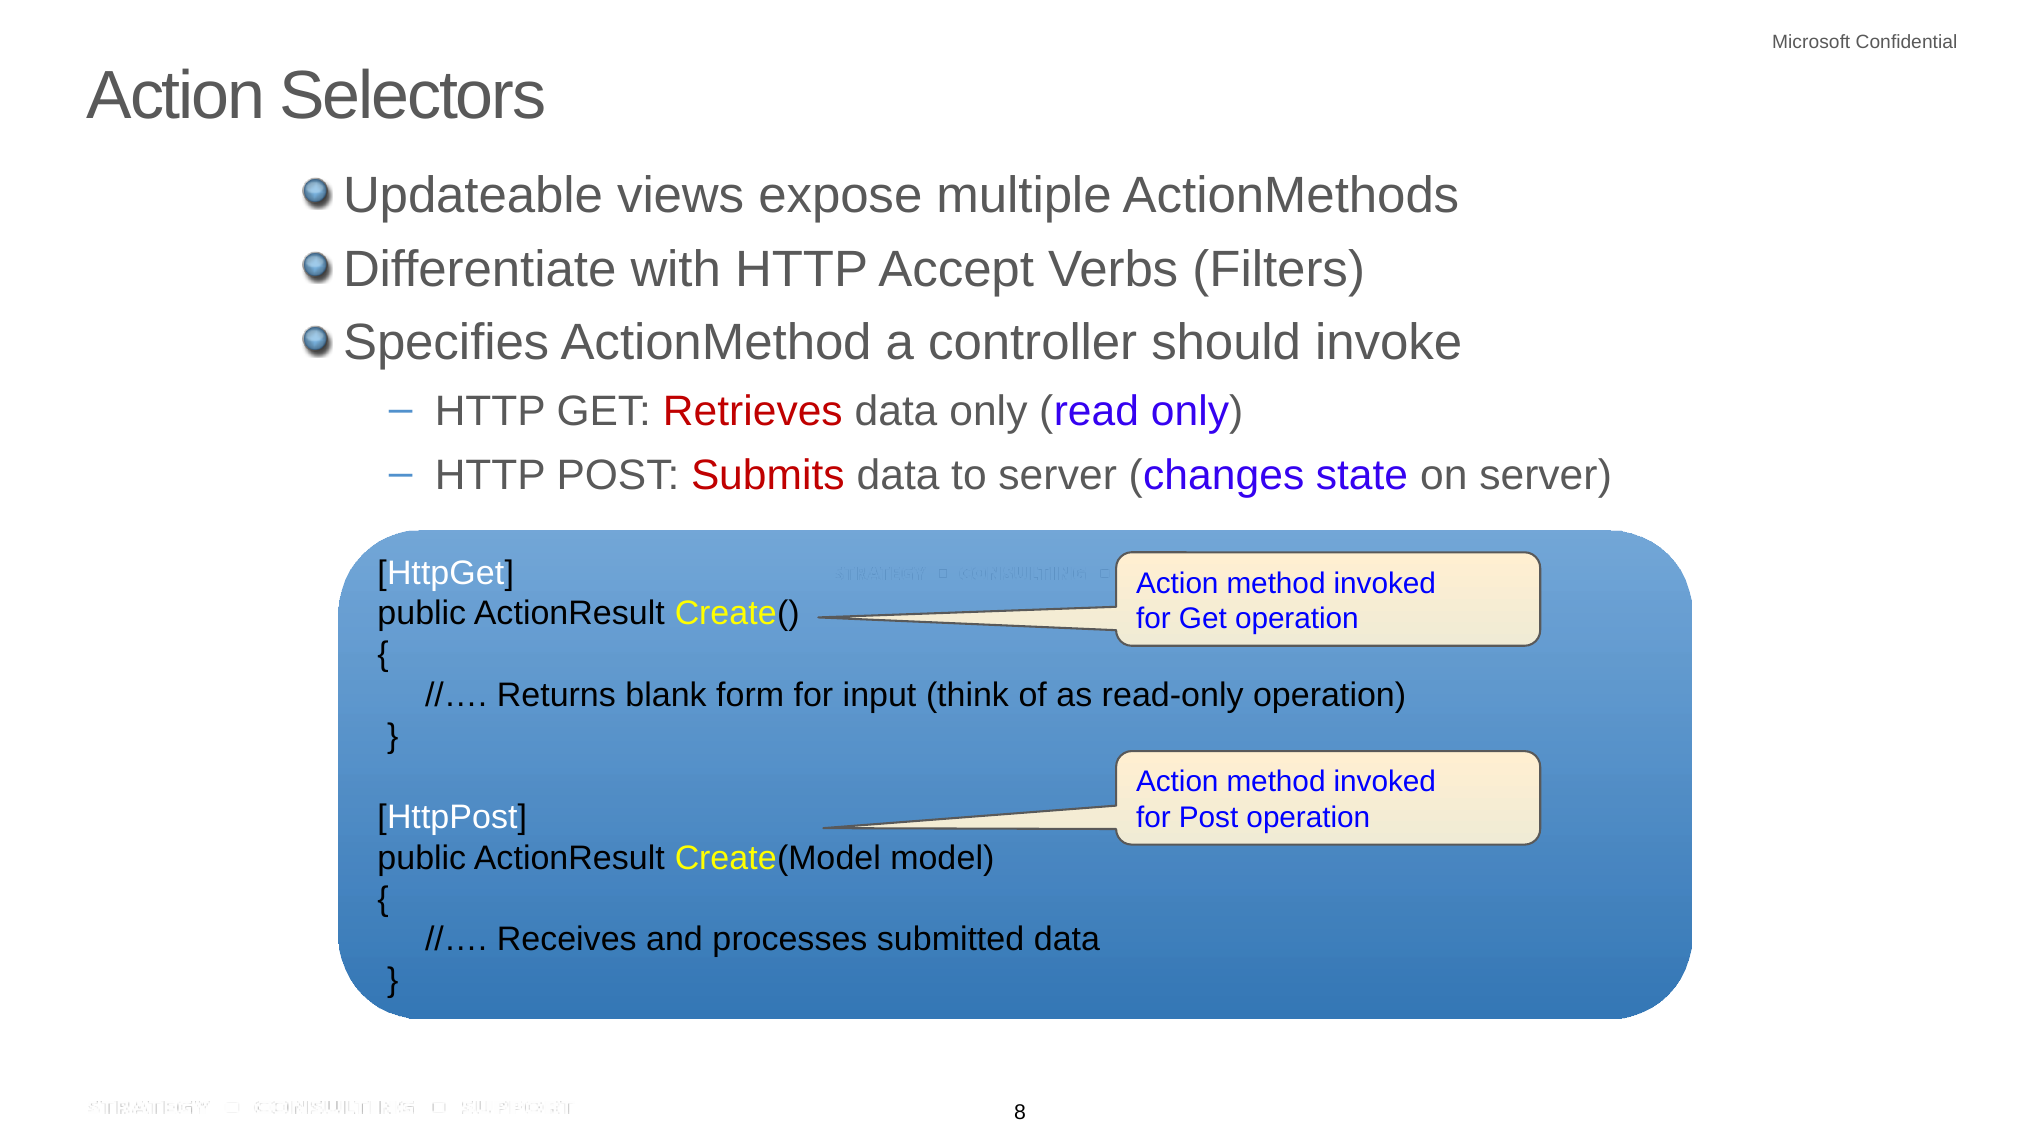

# Action Selectors
Updateable views expose multiple ActionMethods
Differentiate with HTTP Accept Verbs (Filters)
Specifies ActionMethod a controller should invoke
HTTP GET: Retrieves data only (read only)
HTTP POST: Submits data to server (changes state on server)

[HttpGet]
public ActionResult Create()
{
     //…. Returns blank form for input (think of as read-only operation)
 }

[HttpPost]
public ActionResult Create(Model model)
{
     //…. Receives and processes submitted data
 }
Action method invoked
for Get operation
Action method invoked
for Post operation